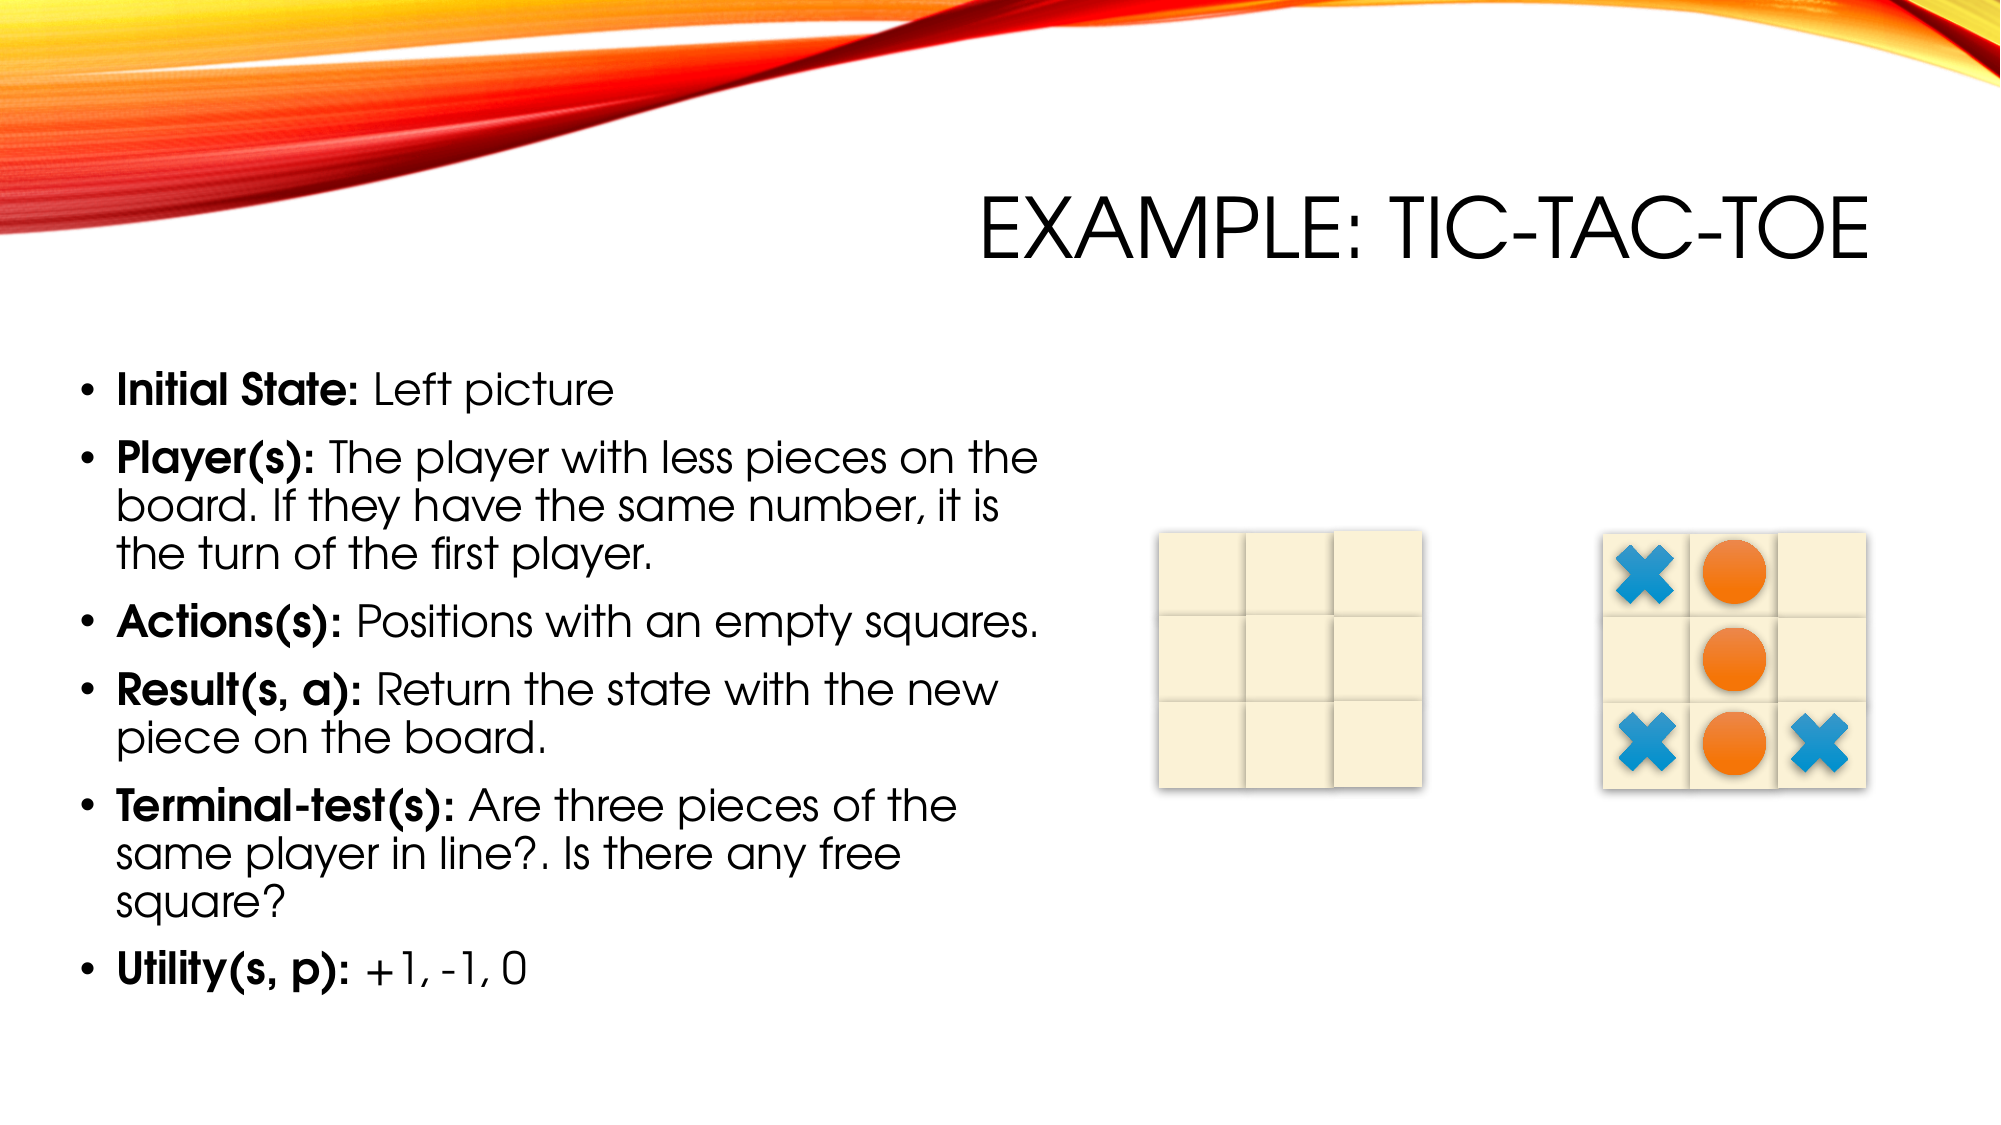

# Example: Tic-tac-toe
Initial State: Left picture
Player(s): The player with less pieces on the board. If they have the same number, it is the turn of the first player.
Actions(s): Positions with an empty squares.
Result(s, a): Return the state with the new piece on the board.
Terminal-test(s): Are three pieces of the same player in line?. Is there any free square?
Utility(s, p): +1, -1, 0